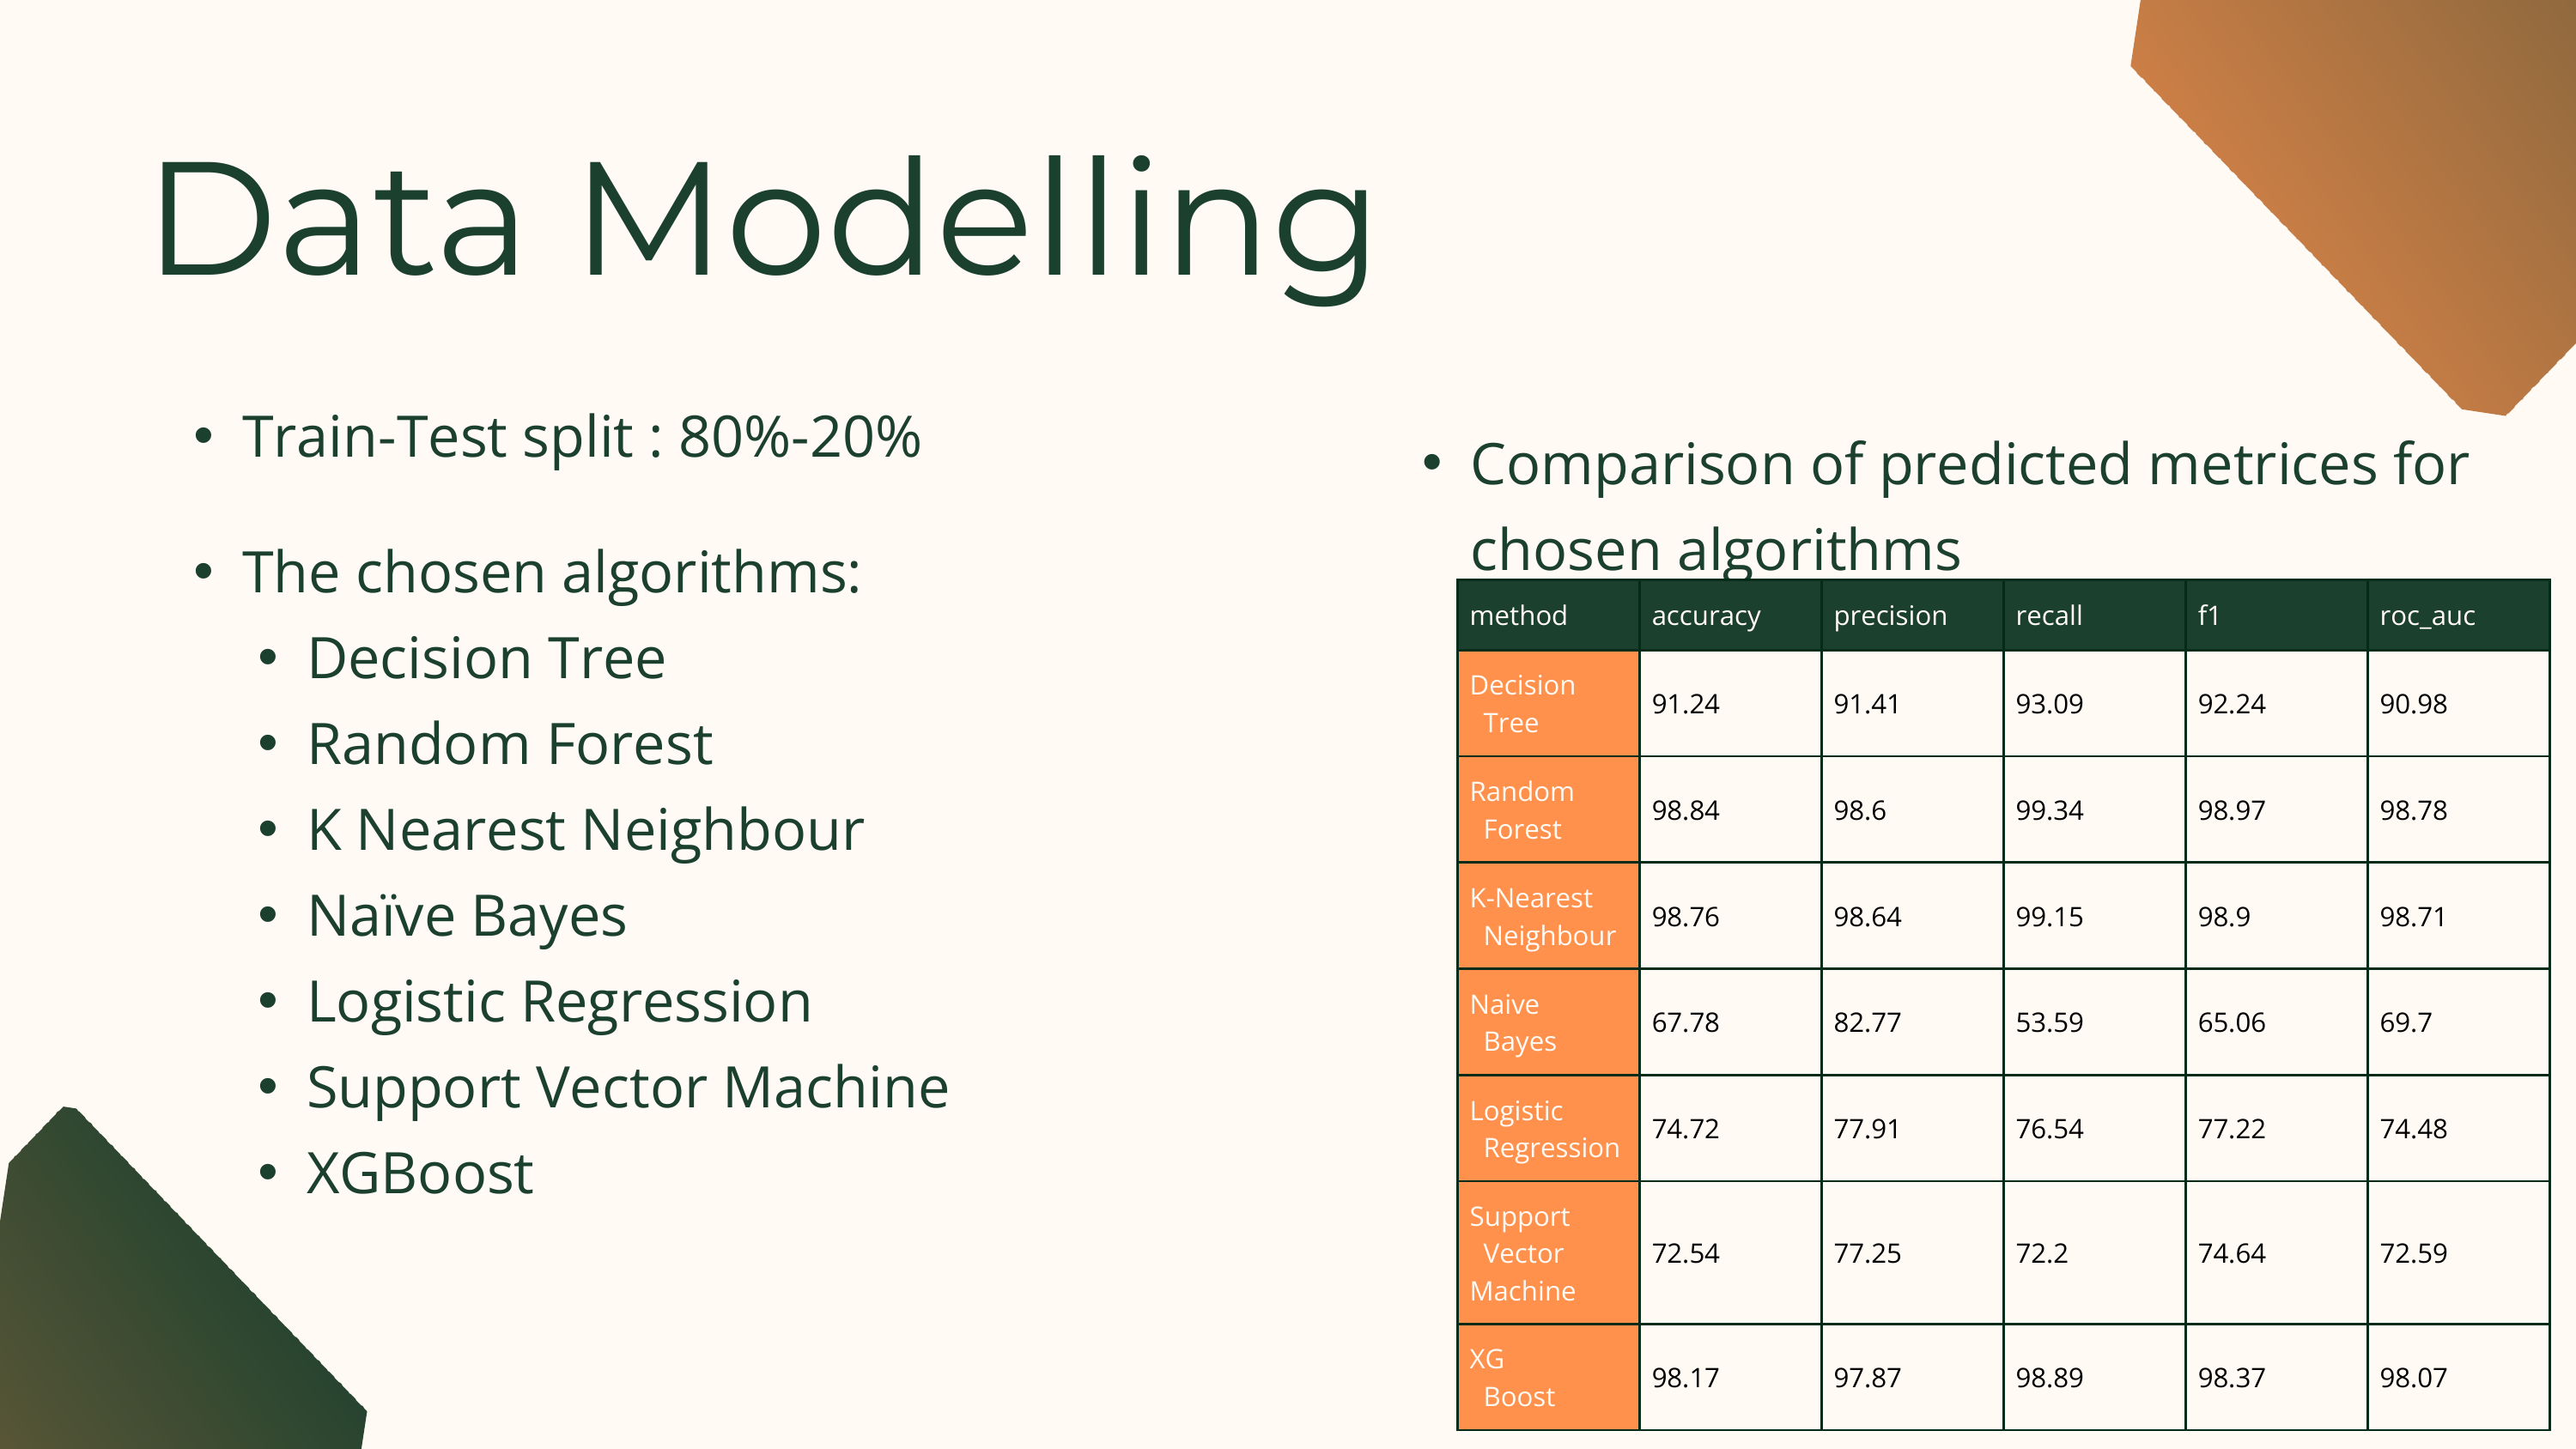

Data Modelling
Train-Test split : 80%-20%
Comparison of predicted metrices for chosen algorithms
The chosen algorithms:
Decision Tree
Random Forest
K Nearest Neighbour
Naïve Bayes
Logistic Regression
Support Vector Machine
XGBoost
| method | accuracy | precision | recall | f1 | roc\_auc |
| --- | --- | --- | --- | --- | --- |
| Decision Tree | 91.24 | 91.41 | 93.09 | 92.24 | 90.98 |
| Random Forest | 98.84 | 98.6 | 99.34 | 98.97 | 98.78 |
| K-Nearest Neighbour | 98.76 | 98.64 | 99.15 | 98.9 | 98.71 |
| Naive Bayes | 67.78 | 82.77 | 53.59 | 65.06 | 69.7 |
| Logistic Regression | 74.72 | 77.91 | 76.54 | 77.22 | 74.48 |
| Support Vector Machine | 72.54 | 77.25 | 72.2 | 74.64 | 72.59 |
| XG Boost | 98.17 | 97.87 | 98.89 | 98.37 | 98.07 |